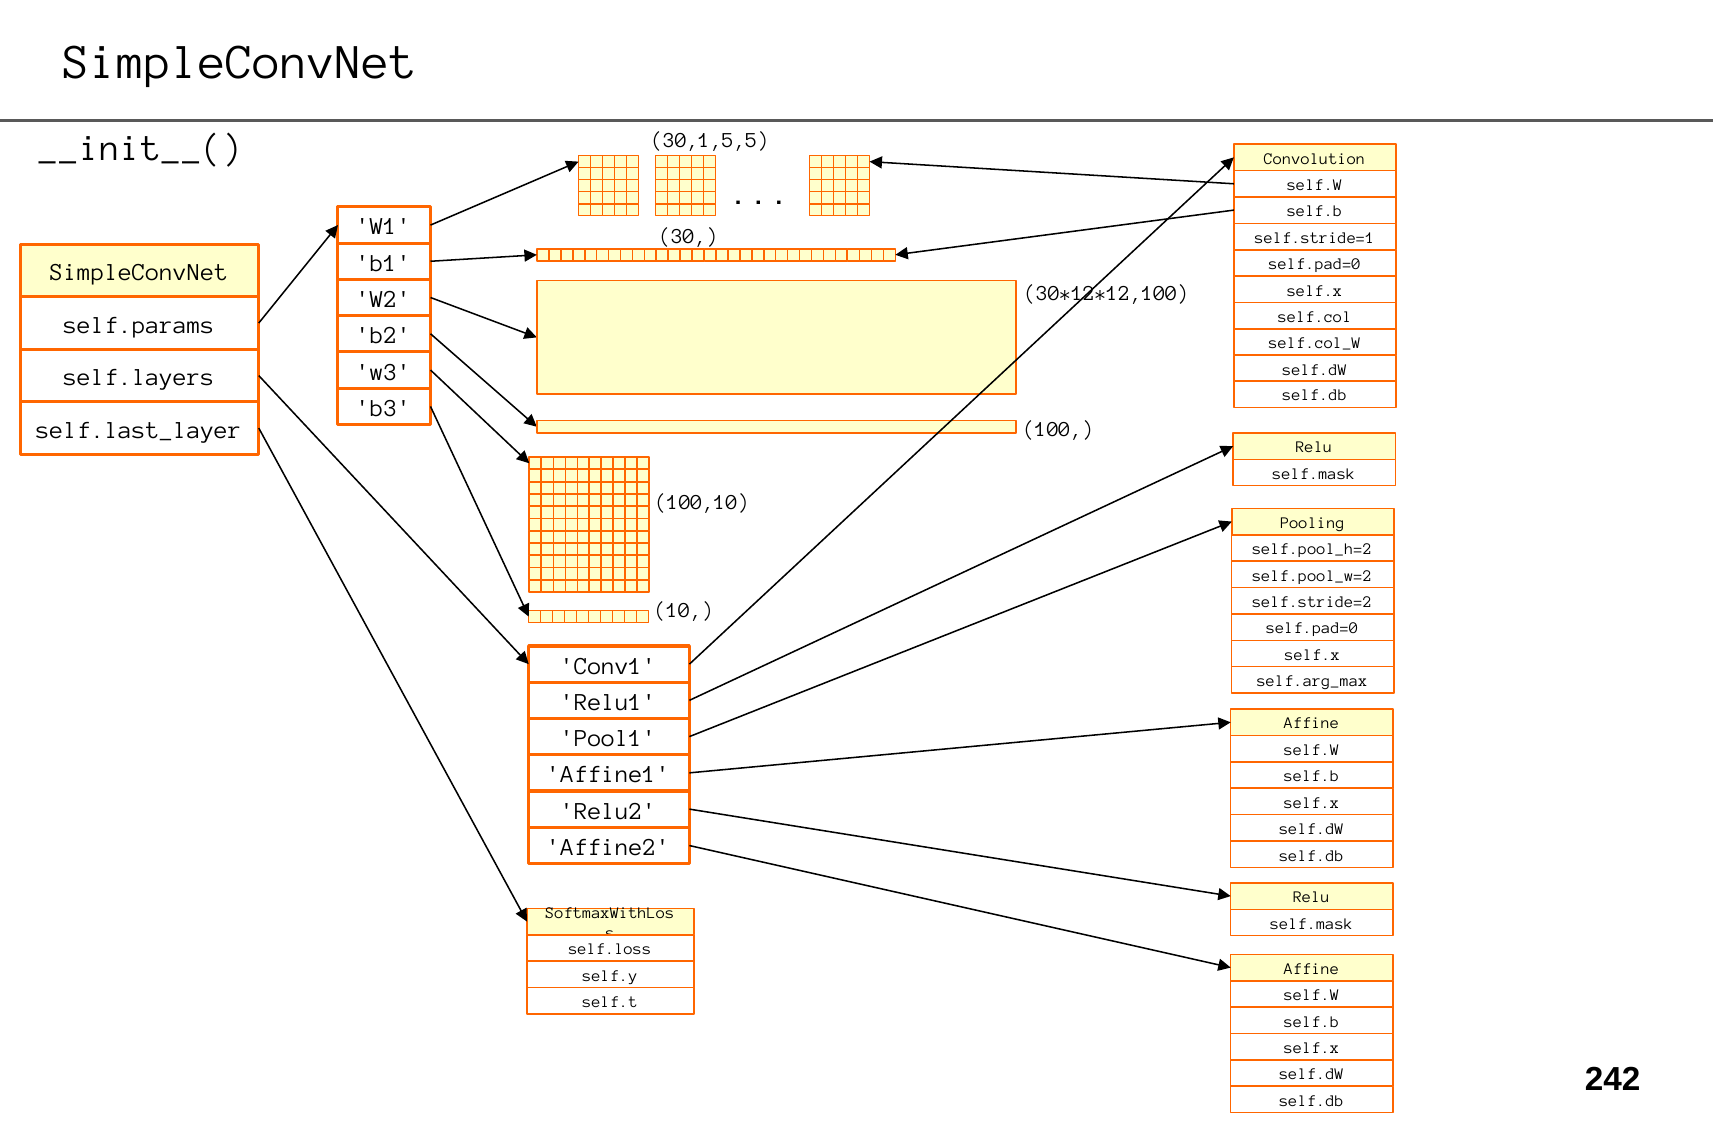

SimpleConvNet
__init__()
(30,1,5,5)
Convolution

...

self.W

self.b

'W1'
'b1'
'W2'
'b2'
'w3'
'b3'
(30,)
self.stride=1
SimpleConvNet

self.pad=0
(30*12*12,100)
self.x

self.params
self.col
self.col_W
self.layers
self.dW
self.db
self.last_layer
(100,)

Relu

self.mask
(100,10)
Pooling
self.pool_h=2
self.pool_w=2
self.stride=2
self.pad=0
self.x
self.arg_max
(10,)

'Conv1'
'Relu1'
'Pool1'
'Affine1'
'Relu2'
'Affine2'
Affine
self.W
self.b
self.x
self.dW
self.db
Relu
SoftmaxWithLoss
self.mask
self.loss
Affine
self.y
self.W
self.t
self.b
self.x
self.dW
self.db